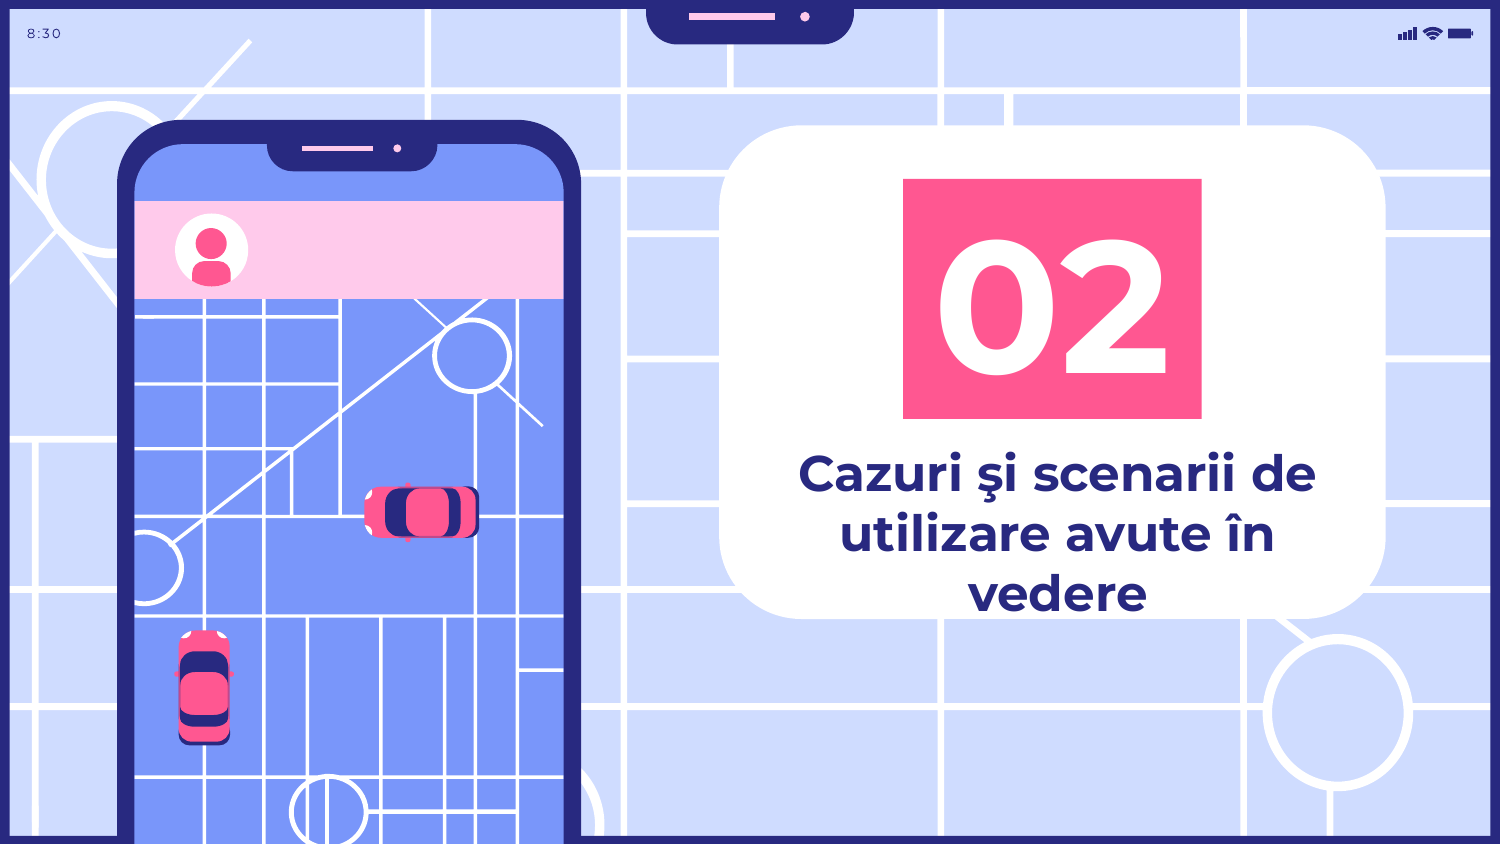

# 02
Cazuri şi scenarii de utilizare avute în vedere